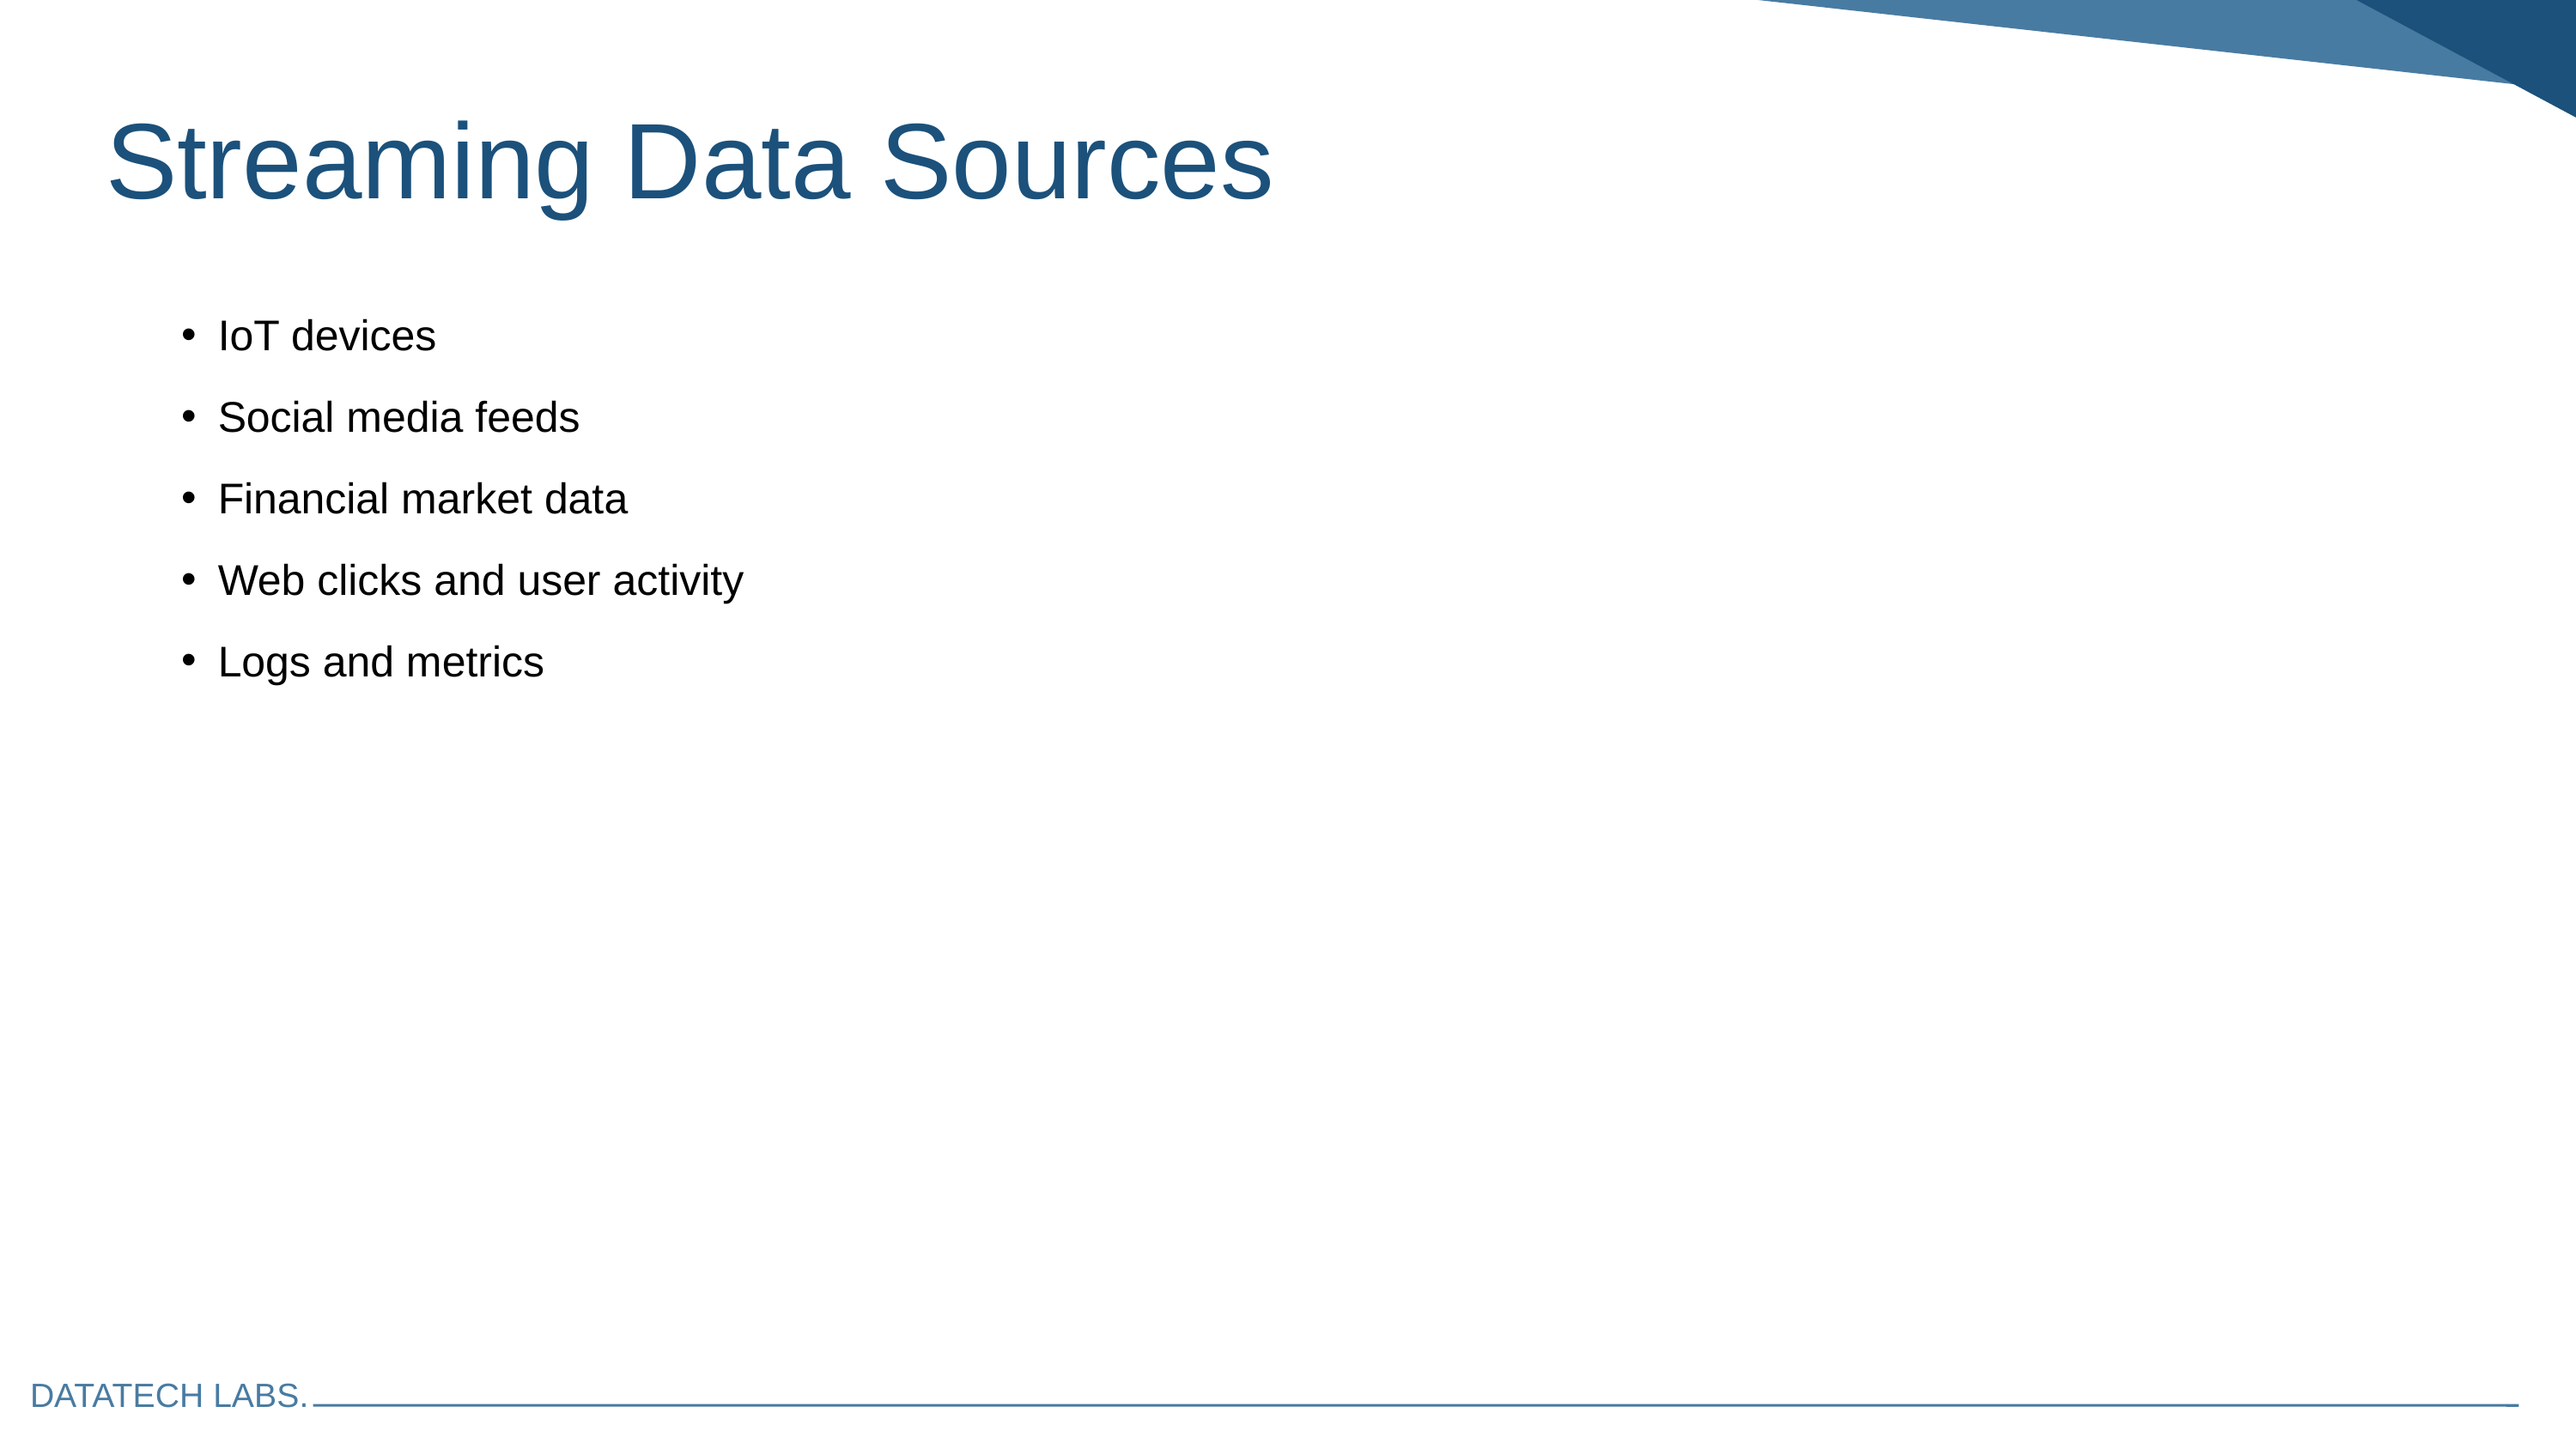

Streaming Data Sources
IoT devices
Social media feeds
Financial market data
Web clicks and user activity
Logs and metrics
DATATECH LABS.